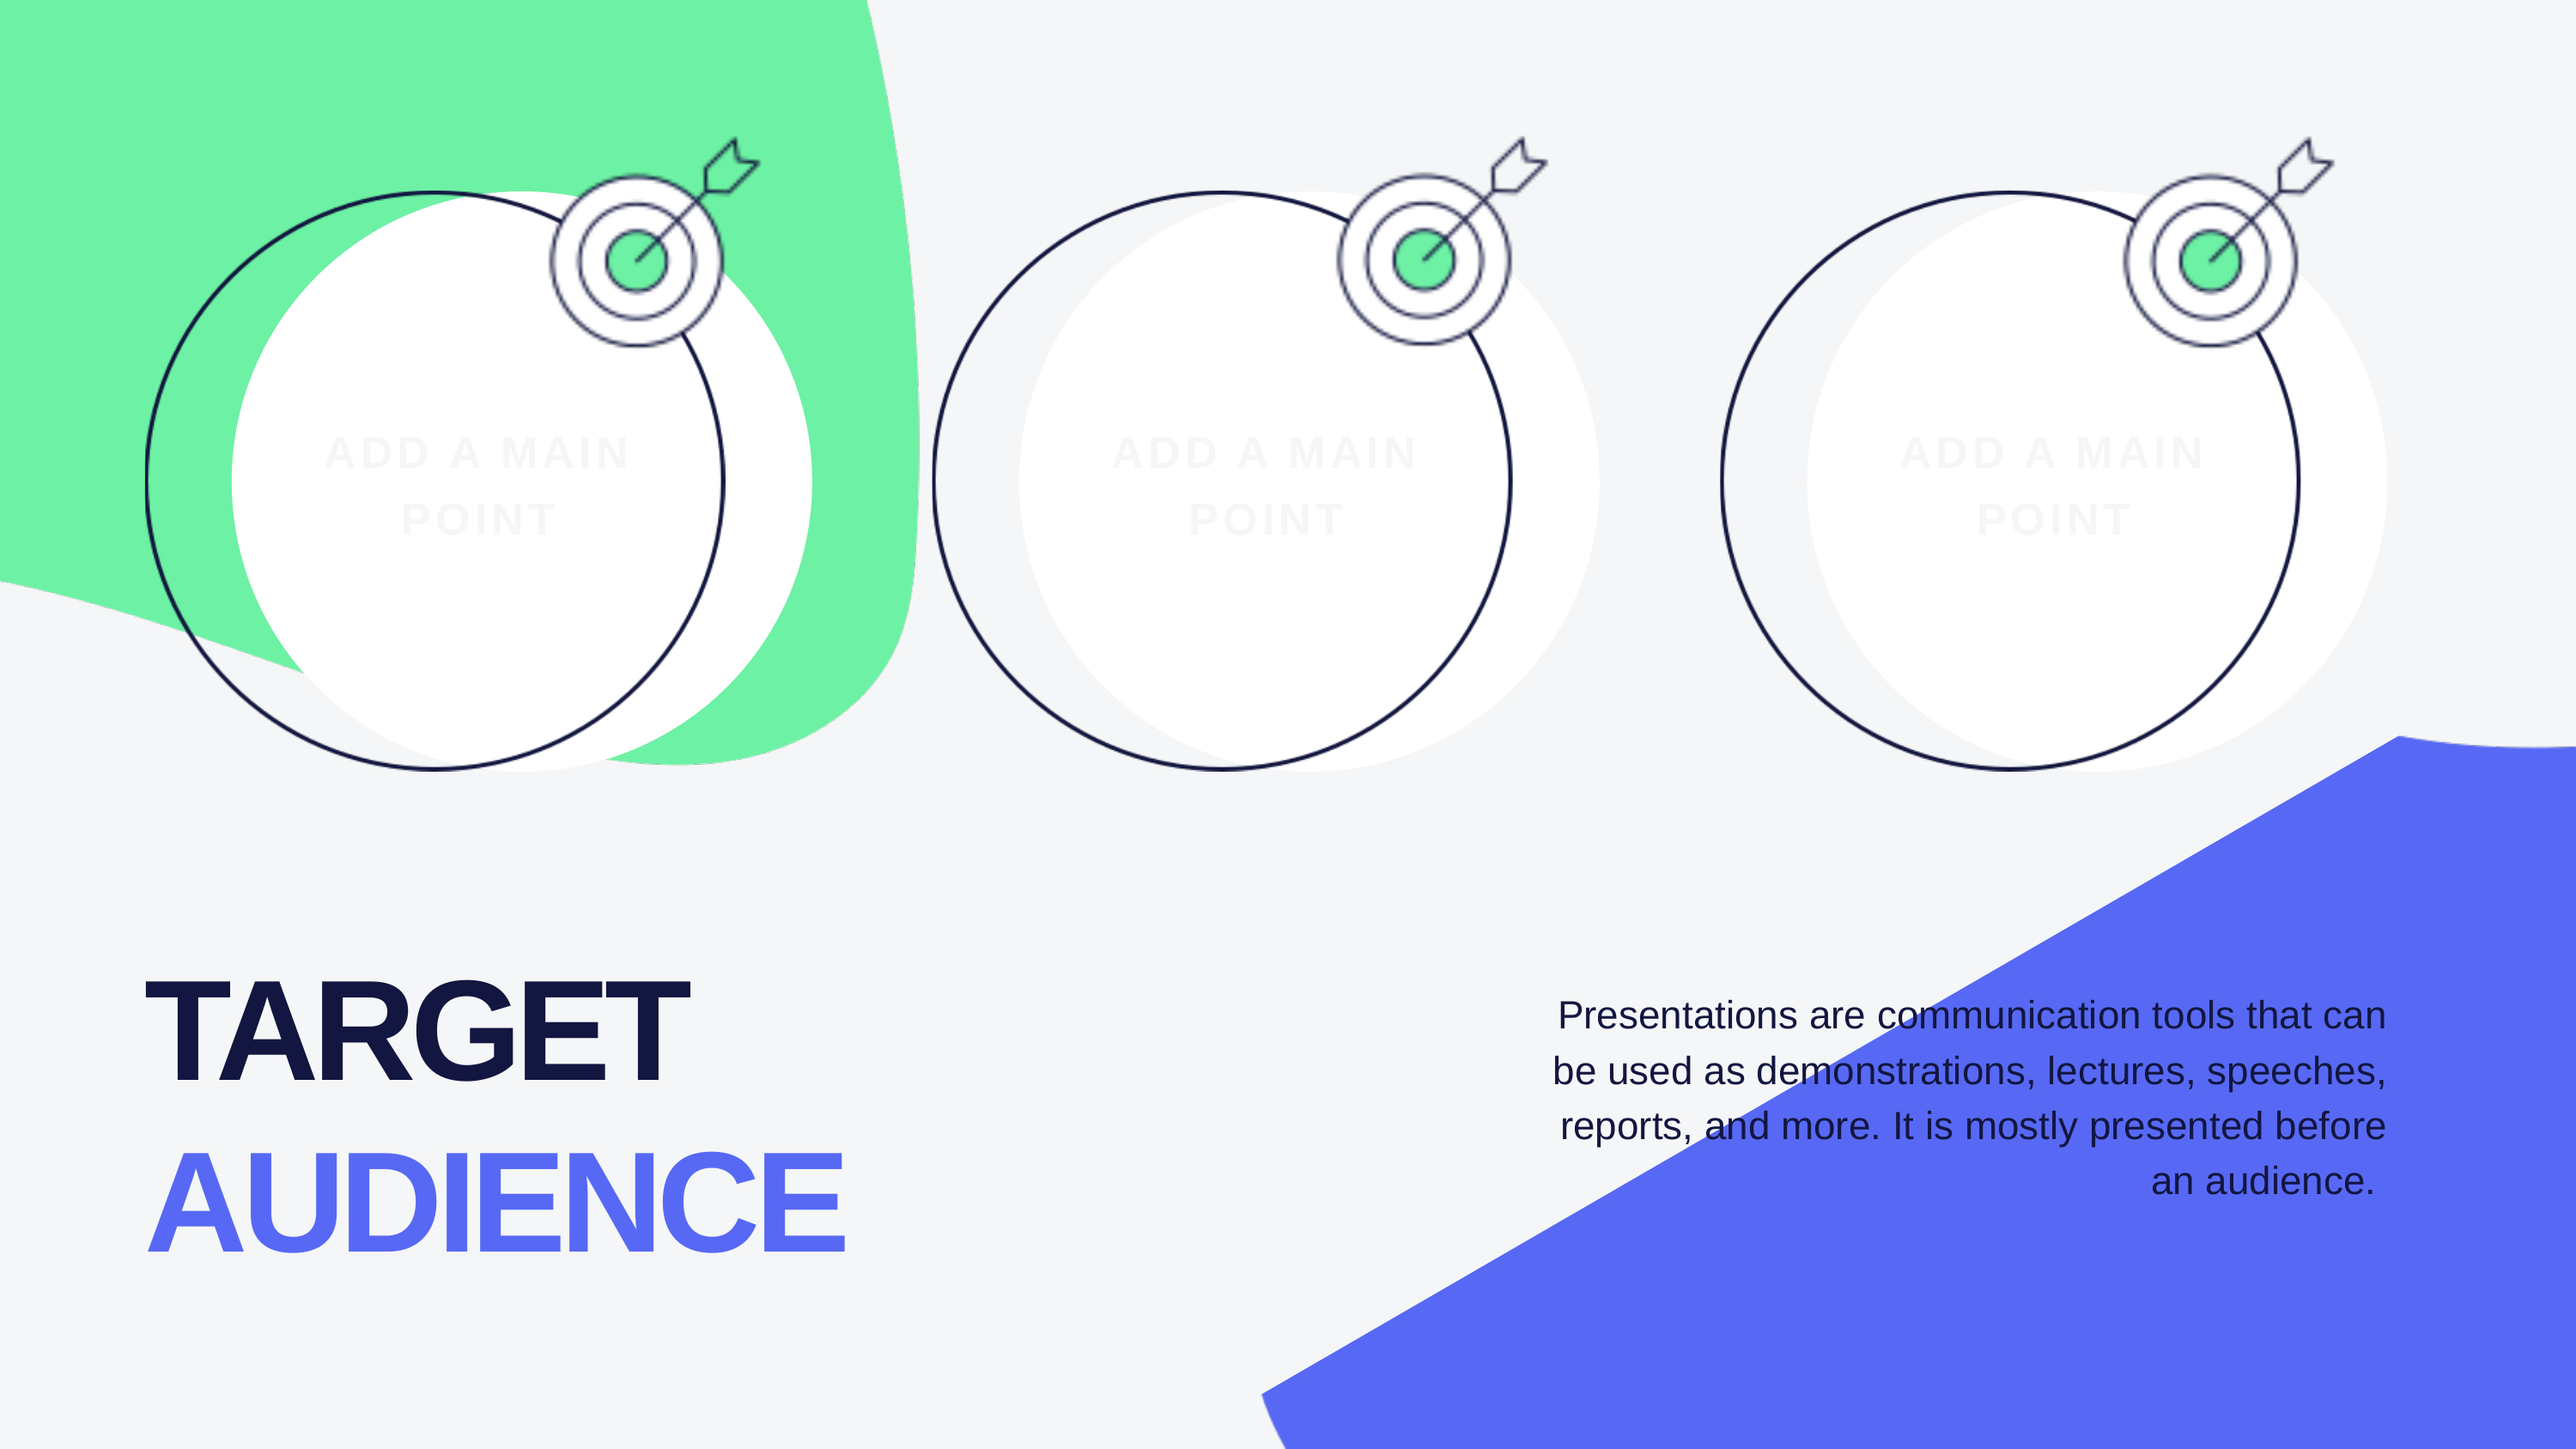

ADD A MAIN POINT
ADD A MAIN POINT
ADD A MAIN POINT

TARGET AUDIENCE
Presentations are communication tools that can be used as demonstrations, lectures, speeches, reports, and more. It is mostly presented before an audience.